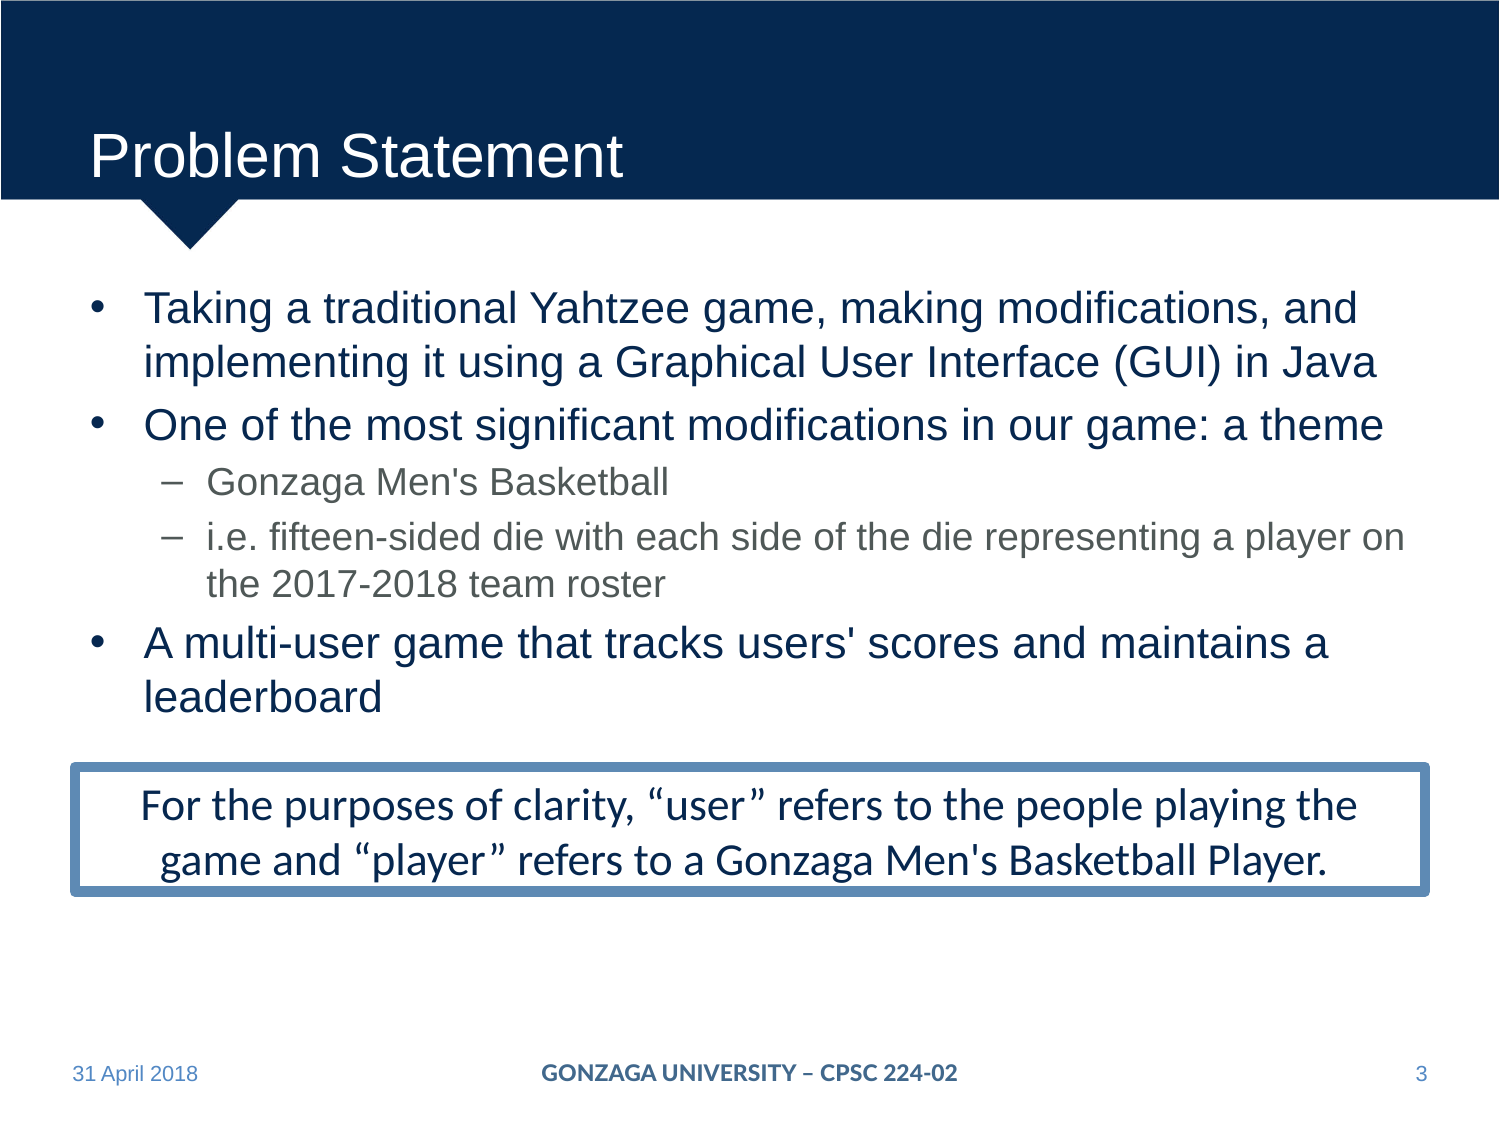

# Problem Statement
Taking a traditional Yahtzee game, making modifications, and implementing it using a Graphical User Interface (GUI) in Java
One of the most significant modifications in our game: a theme
Gonzaga Men's Basketball
i.e. fifteen-sided die with each side of the die representing a player on the 2017-2018 team roster
A multi-user game that tracks users' scores and maintains a leaderboard
For the purposes of clarity, “user” refers to the people playing the game and “player” refers to a Gonzaga Men's Basketball Player.
31 April 2018
GONZAGA UNIVERSITY – CPSC 224-02
3